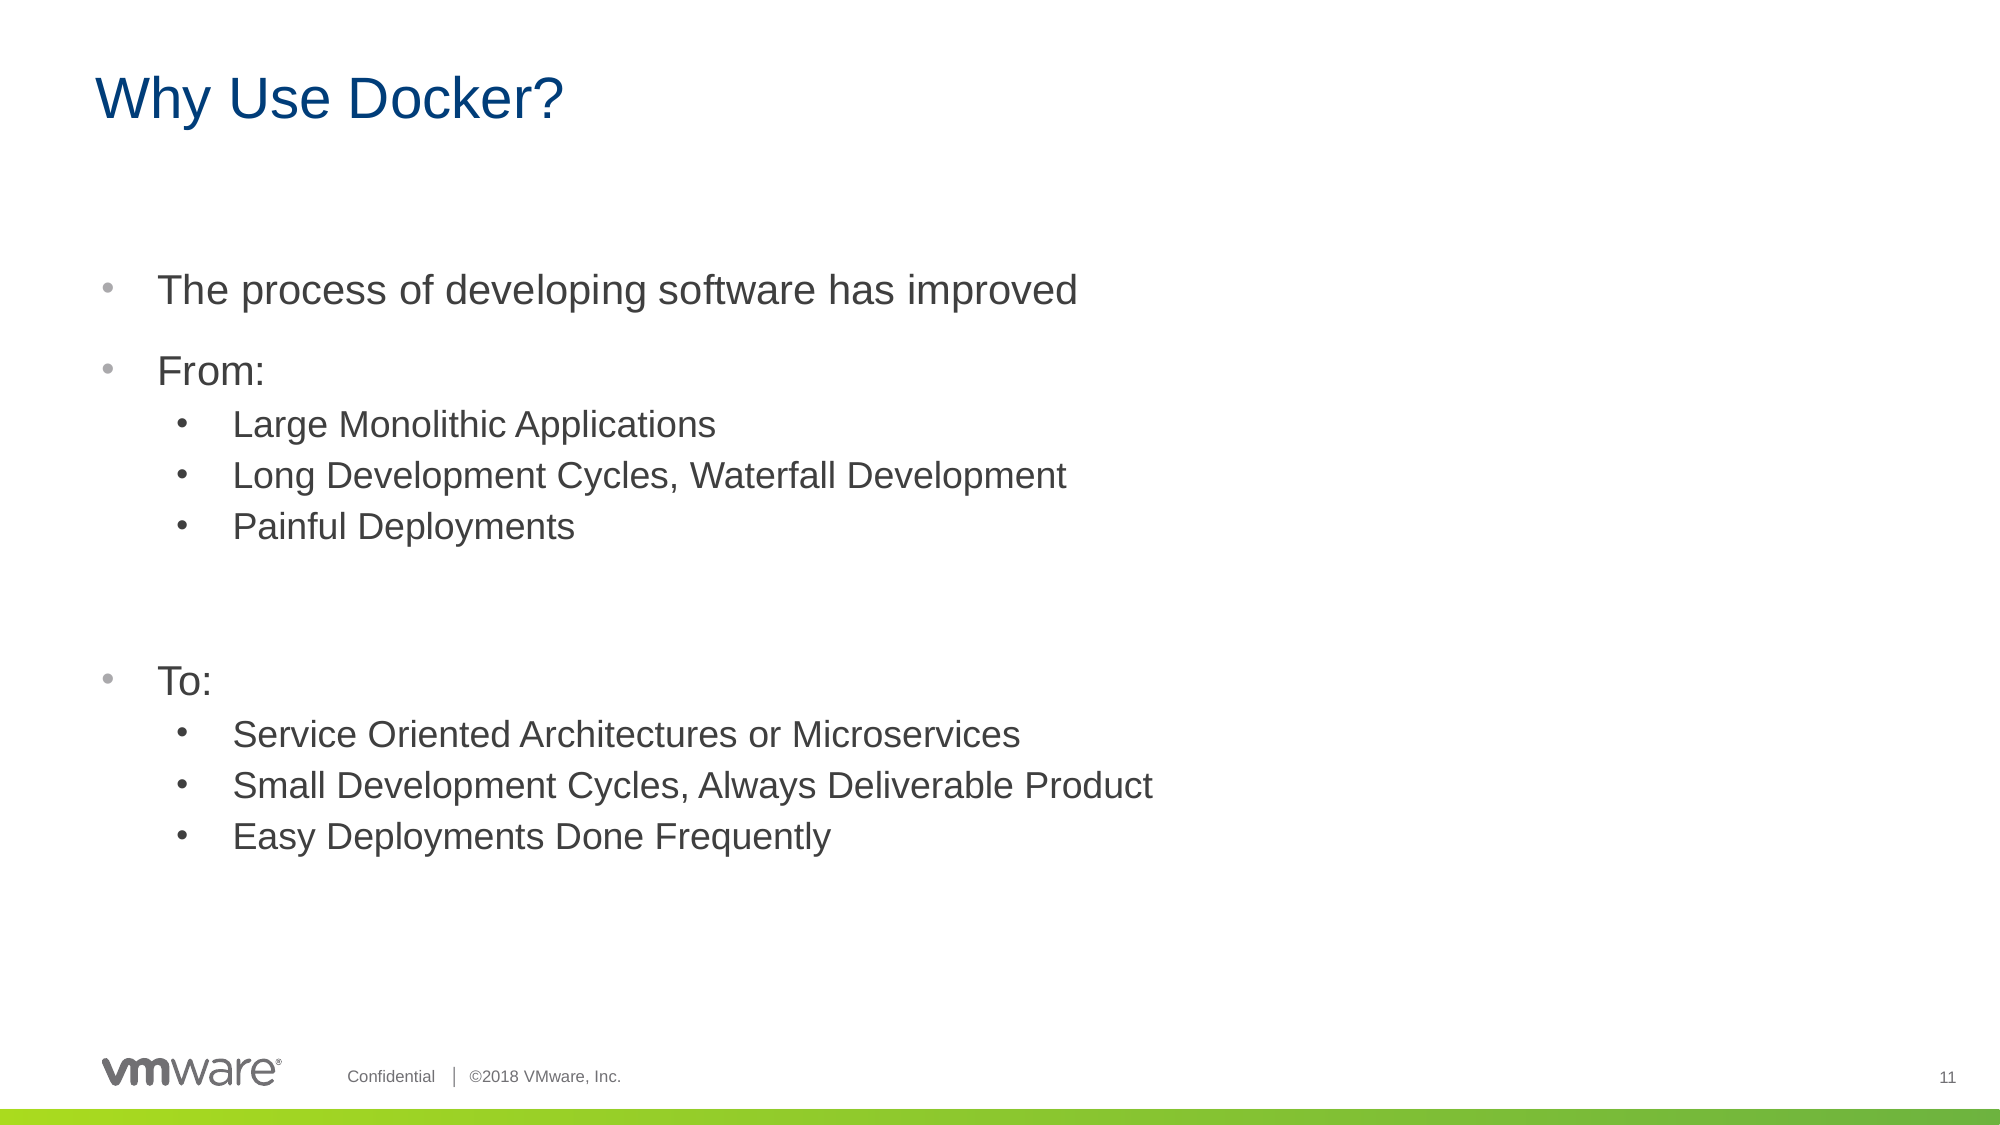

# Why Use Docker?

The process of developing software has improved
From:
Large Monolithic Applications
Long Development Cycles, Waterfall Development
Painful Deployments

To:
Service Oriented Architectures or Microservices
Small Development Cycles, Always Deliverable Product
Easy Deployments Done Frequently